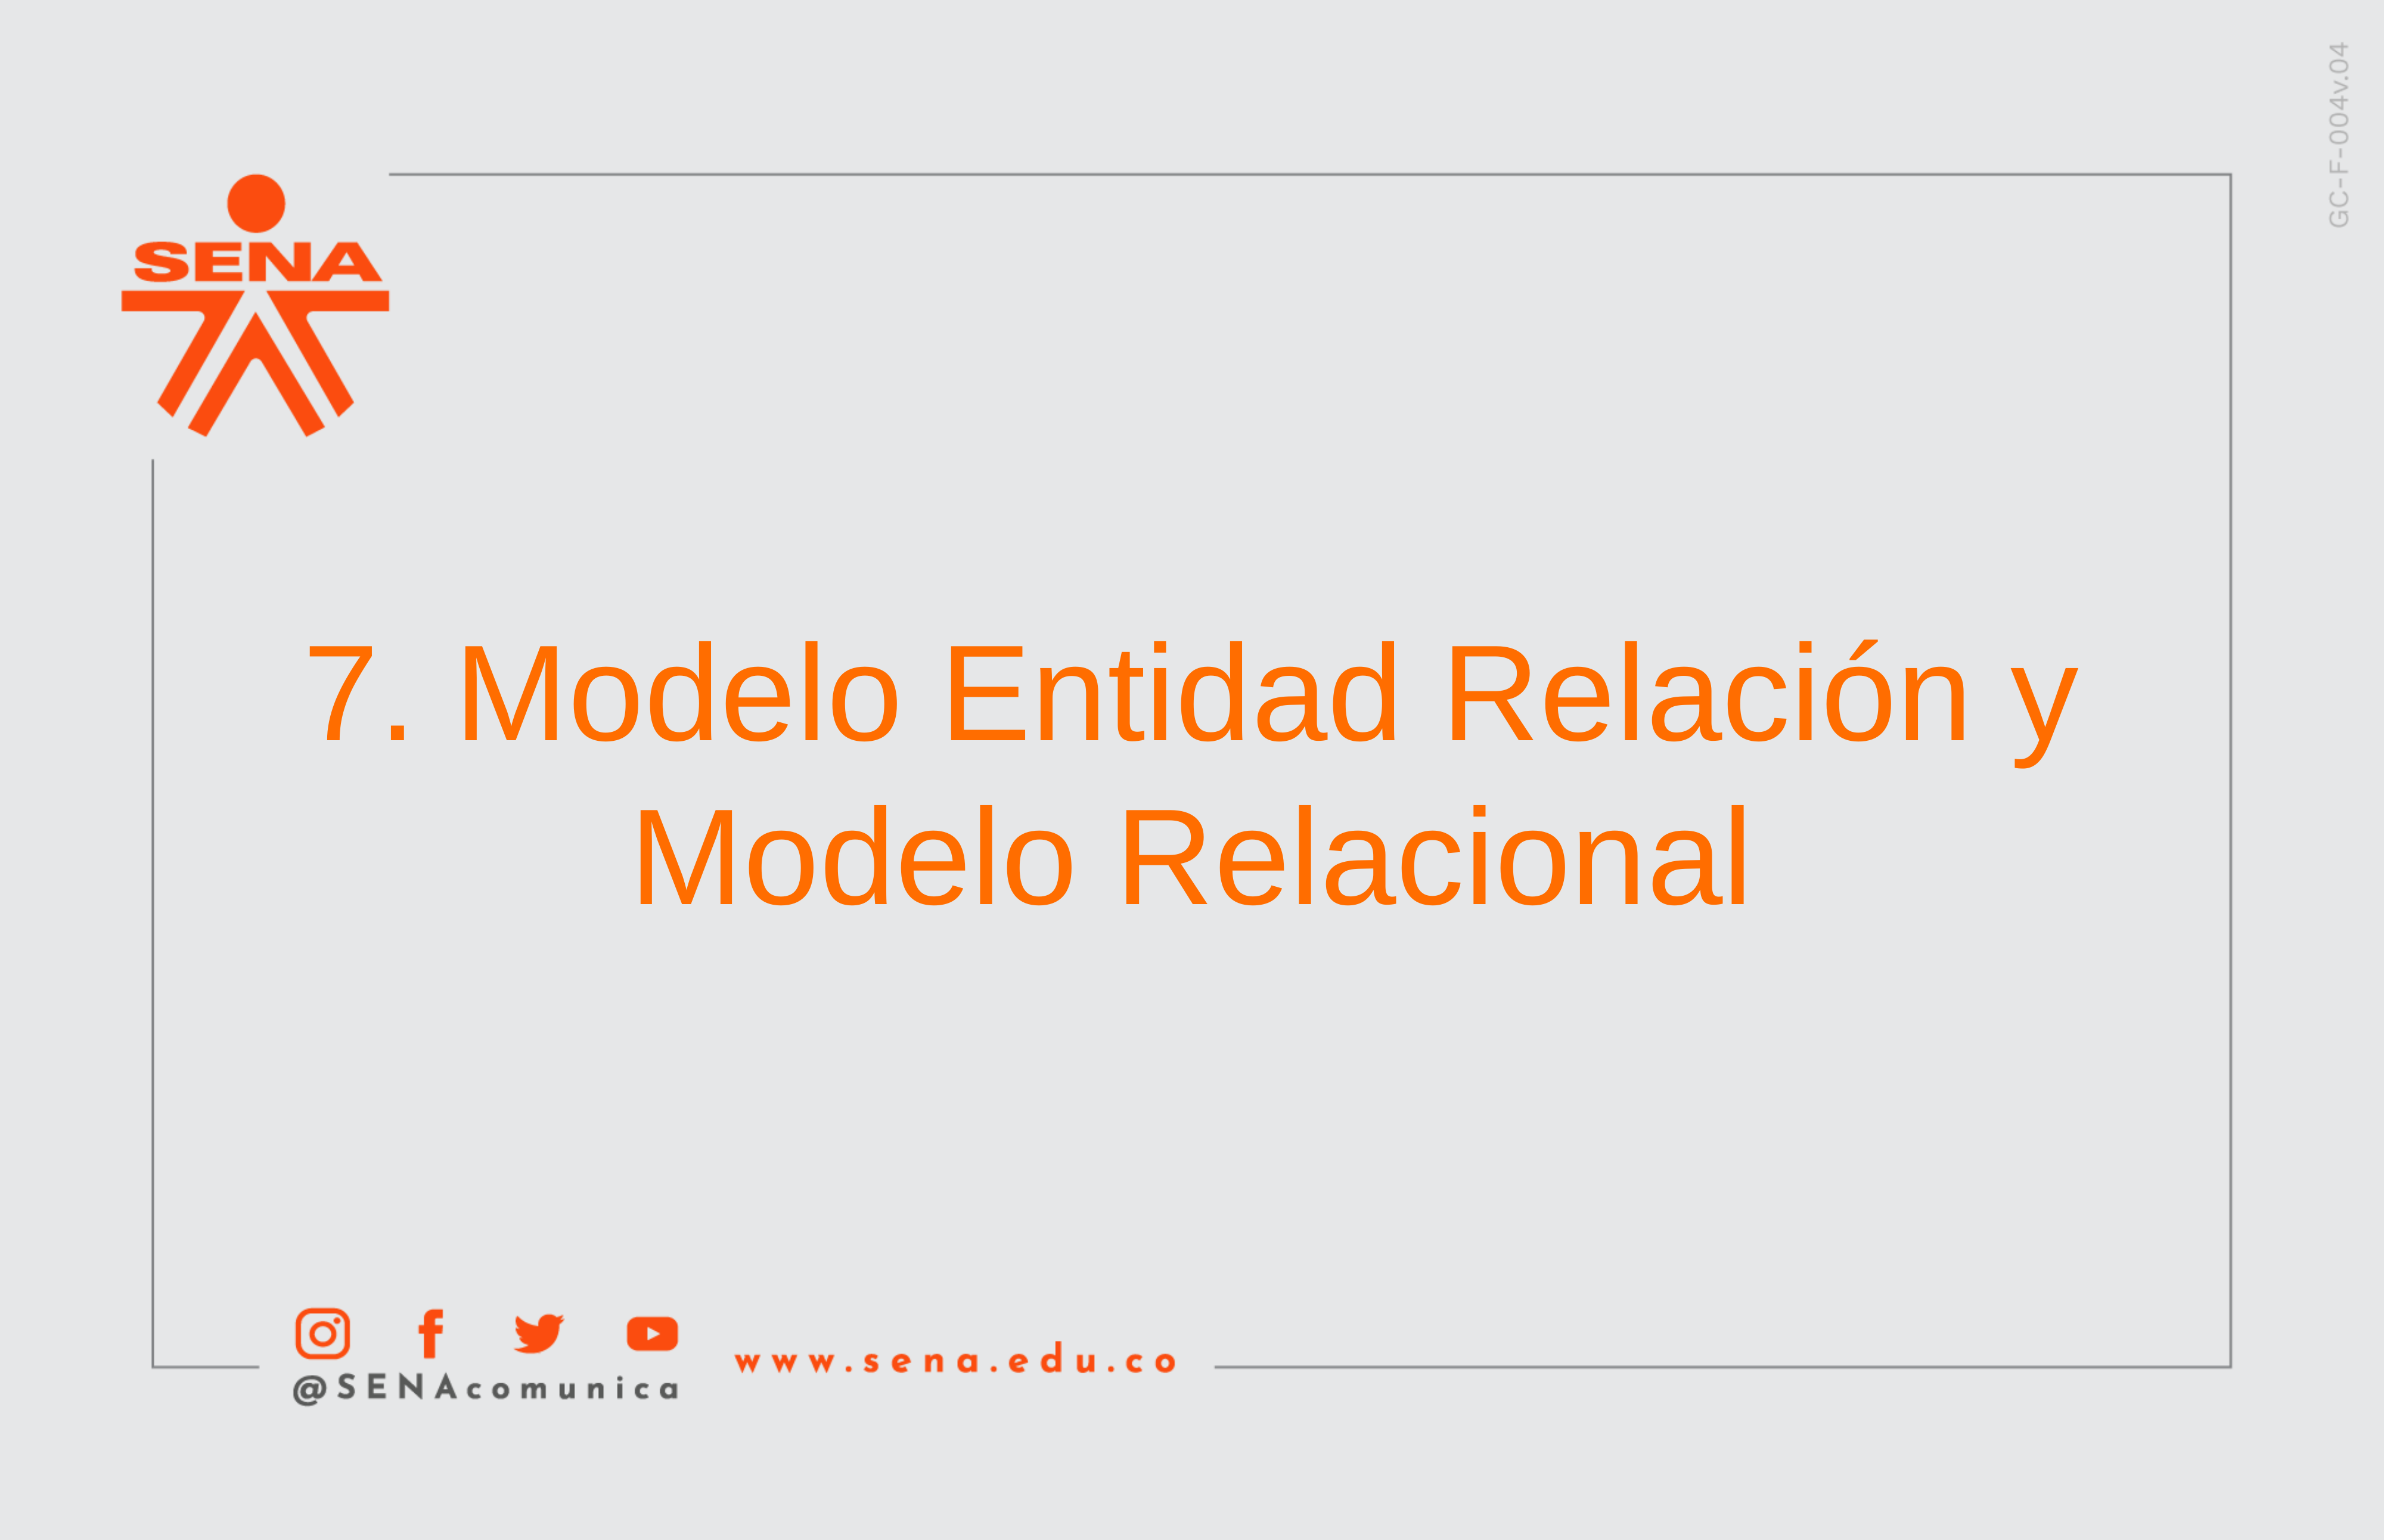

7. Modelo Entidad Relación y Modelo Relacional